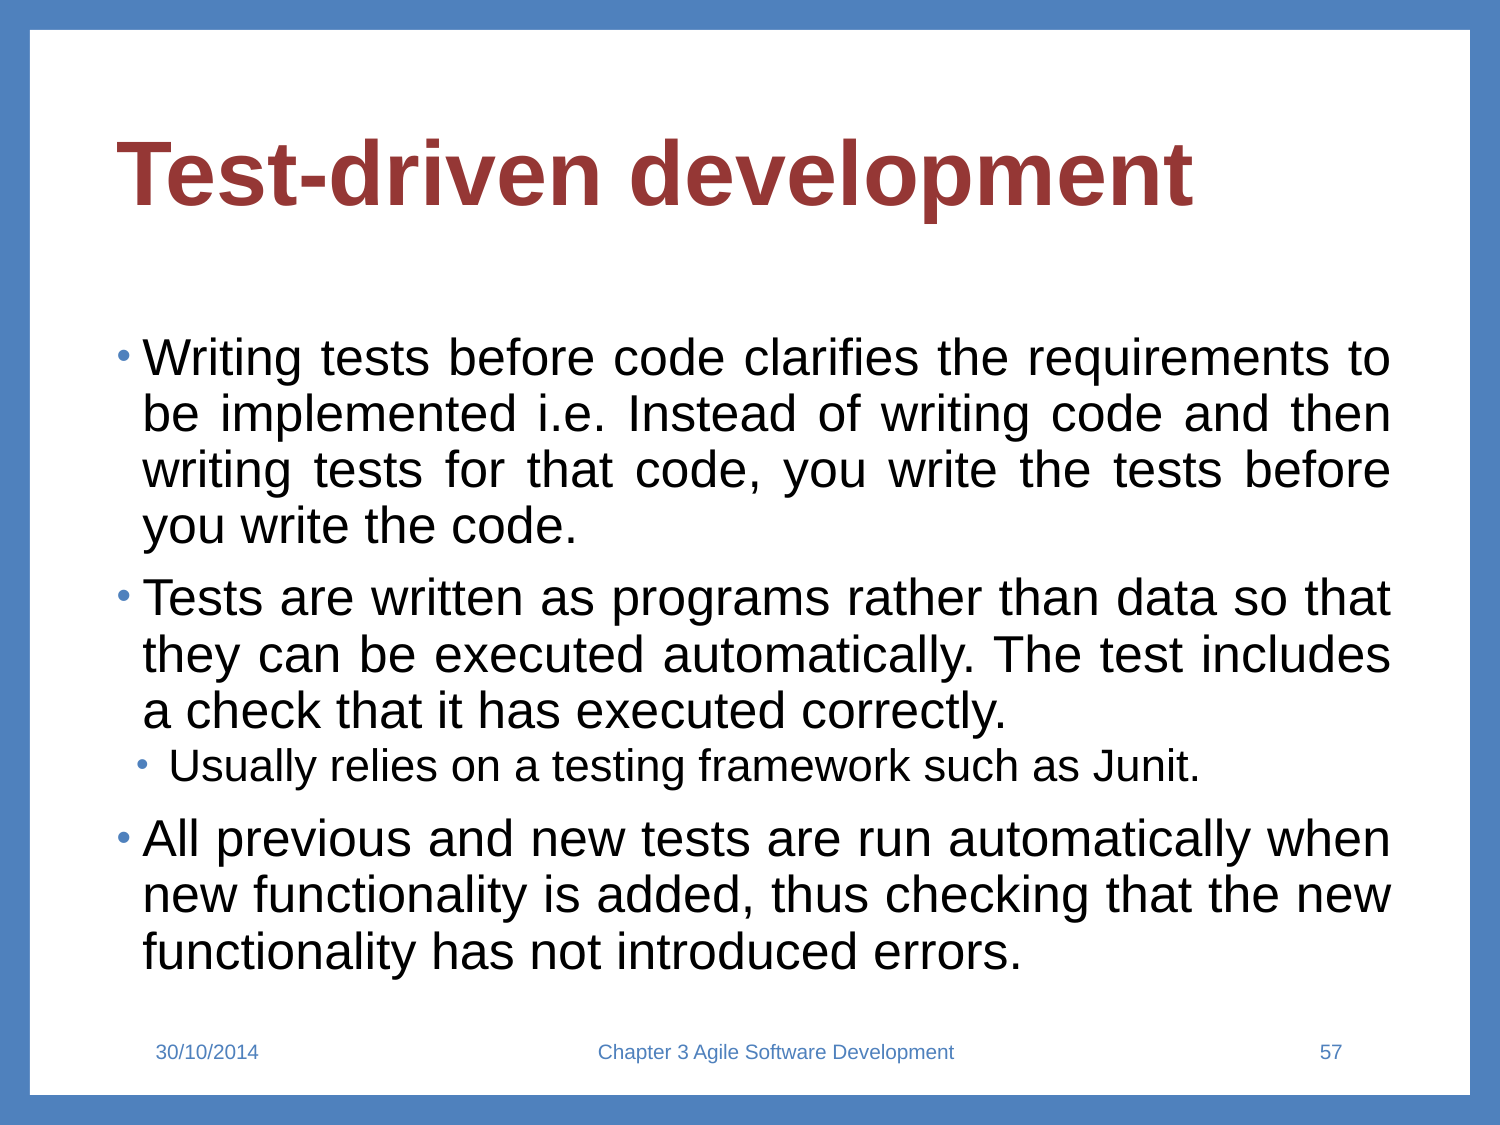

# Test-driven development
Writing tests before code clarifies the requirements to be implemented i.e. Instead of writing code and then writing tests for that code, you write the tests before you write the code.
Tests are written as programs rather than data so that they can be executed automatically. The test includes a check that it has executed correctly.
Usually relies on a testing framework such as Junit.
All previous and new tests are run automatically when new functionality is added, thus checking that the new functionality has not introduced errors.
30/10/2014
Chapter 3 Agile Software Development
57